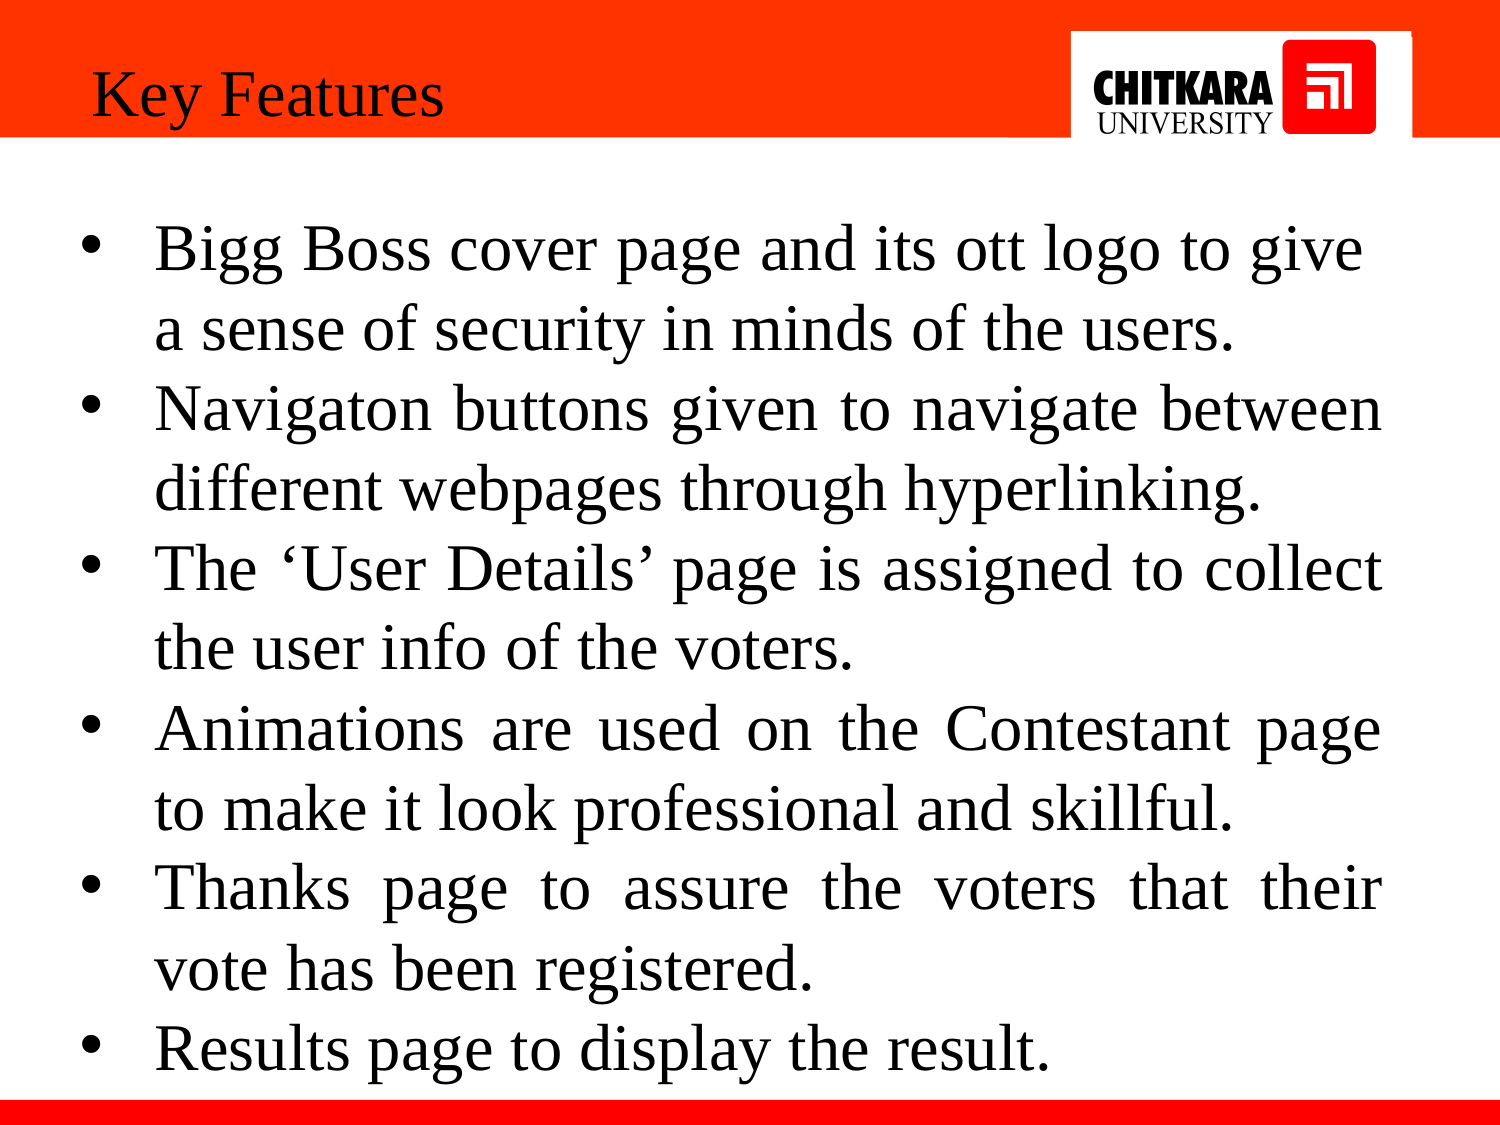

Key Features
Bigg Boss cover page and its ott logo to give  a sense of security in minds of the users.
Navigaton buttons given to navigate between different webpages through hyperlinking.
The ‘User Details’ page is assigned to collect the user info of the voters.
Animations are used on the Contestant page to make it look professional and skillful.
Thanks page to assure the voters that their vote has been registered.
Results page to display the result.